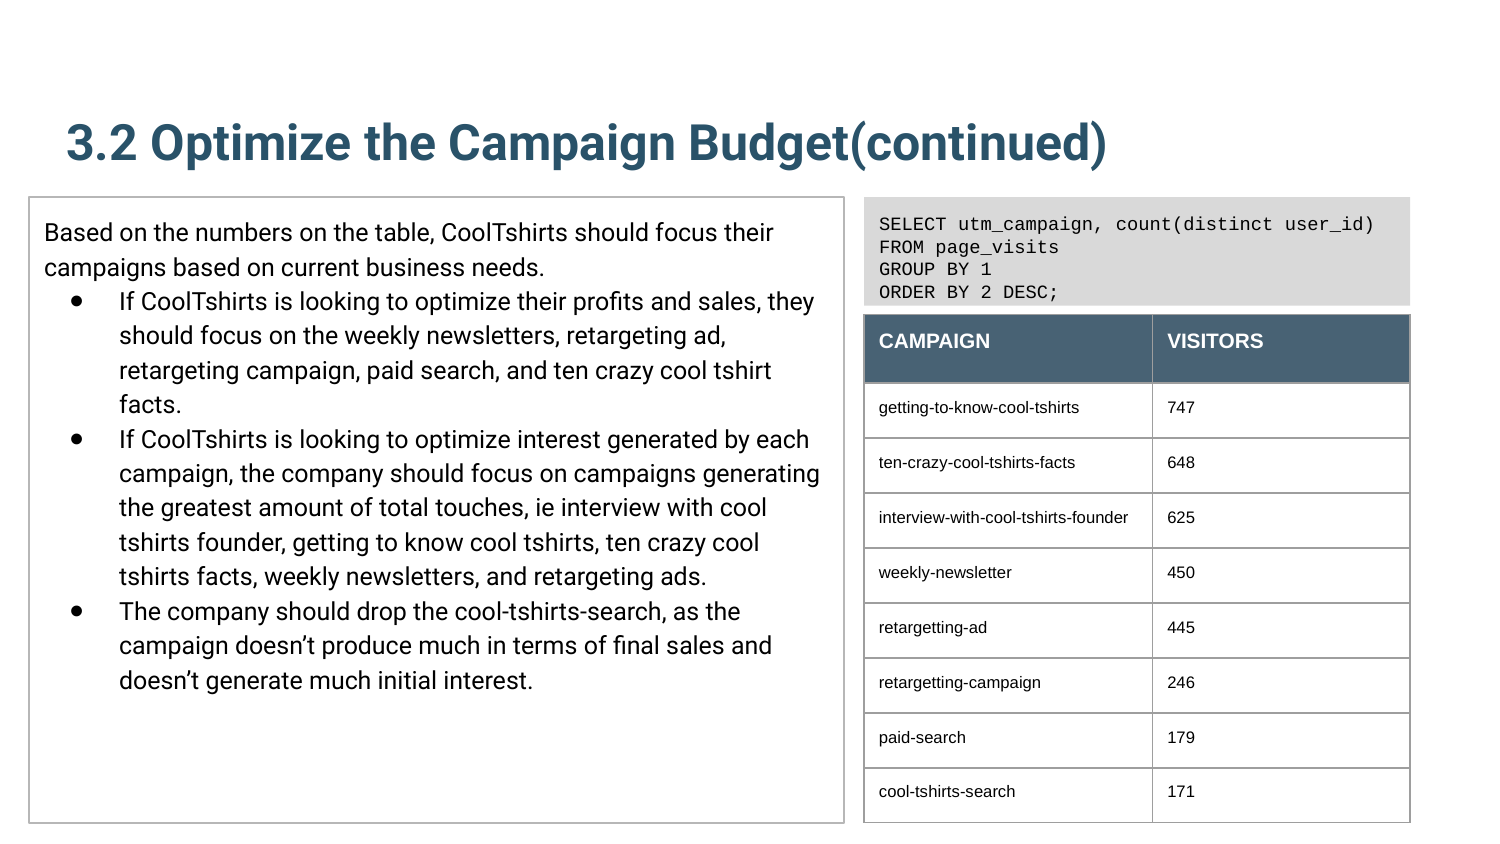

3.2 Optimize the Campaign Budget(continued)
Based on the numbers on the table, CoolTshirts should focus their campaigns based on current business needs.
If CoolTshirts is looking to optimize their profits and sales, they should focus on the weekly newsletters, retargeting ad, retargeting campaign, paid search, and ten crazy cool tshirt facts.
If CoolTshirts is looking to optimize interest generated by each campaign, the company should focus on campaigns generating the greatest amount of total touches, ie interview with cool tshirts founder, getting to know cool tshirts, ten crazy cool tshirts facts, weekly newsletters, and retargeting ads.
The company should drop the cool-tshirts-search, as the campaign doesn’t produce much in terms of final sales and doesn’t generate much initial interest.

SELECT utm_campaign, count(distinct user_id)
FROM page_visits
GROUP BY 1
ORDER BY 2 DESC;
| CAMPAIGN | VISITORS |
| --- | --- |
| getting-to-know-cool-tshirts | 747 |
| ten-crazy-cool-tshirts-facts | 648 |
| interview-with-cool-tshirts-founder | 625 |
| weekly-newsletter | 450 |
| retargetting-ad | 445 |
| retargetting-campaign | 246 |
| paid-search | 179 |
| cool-tshirts-search | 171 |